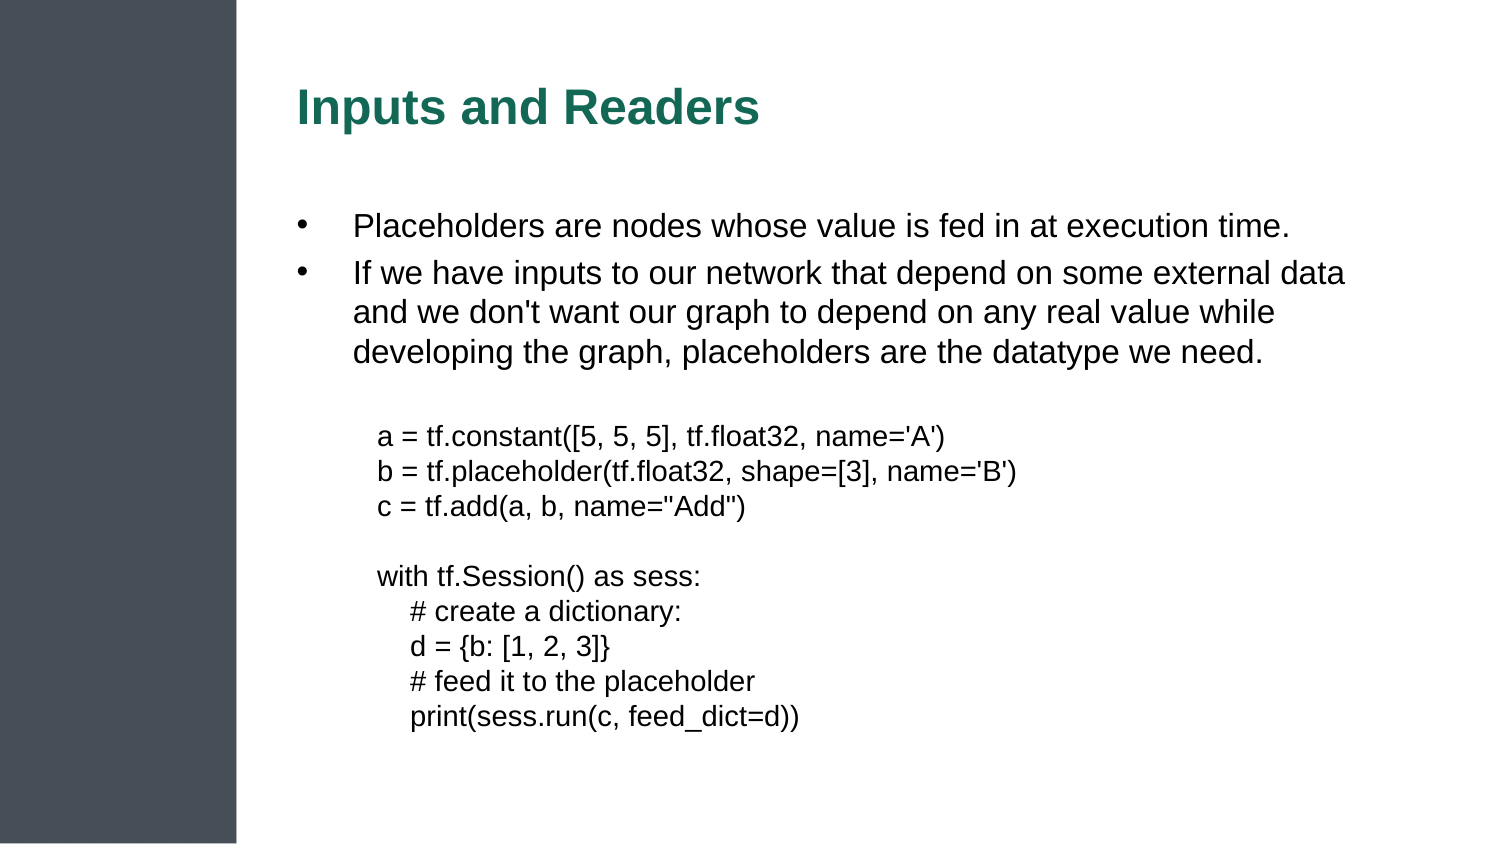

# Inputs and Readers
Placeholders are nodes whose value is fed in at execution time.
If we have inputs to our network that depend on some external data and we don't want our graph to depend on any real value while developing the graph, placeholders are the datatype we need.
a = tf.constant([5, 5, 5], tf.float32, name='A')
b = tf.placeholder(tf.float32, shape=[3], name='B')
c = tf.add(a, b, name="Add")

with tf.Session() as sess:
    # create a dictionary:
    d = {b: [1, 2, 3]}
    # feed it to the placeholder
    print(sess.run(c, feed_dict=d))